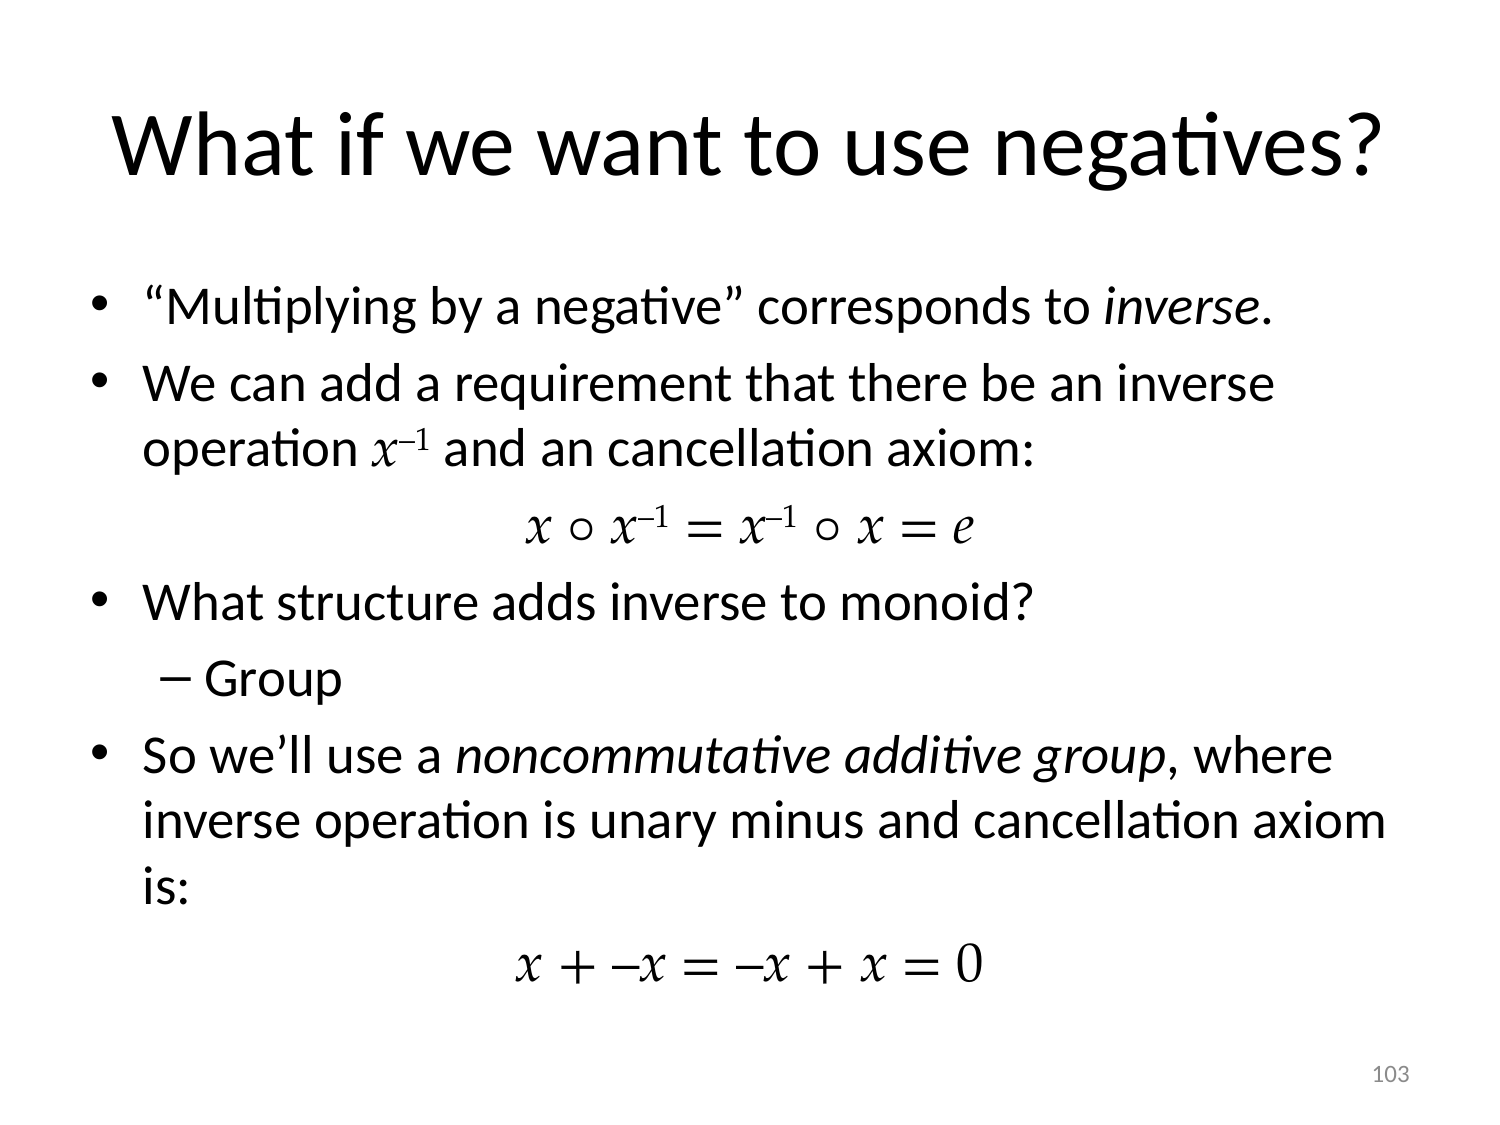

# What if we want to use negatives?
“Multiplying by a negative” corresponds to inverse.
We can add a requirement that there be an inverse operation x–1 and an cancellation axiom:
x ◦ x–1 = x–1 ◦ x = e
What structure adds inverse to monoid?
Group
So we’ll use a noncommutative additive group, where inverse operation is unary minus and cancellation axiom is:
x + –x = –x + x = 0

103